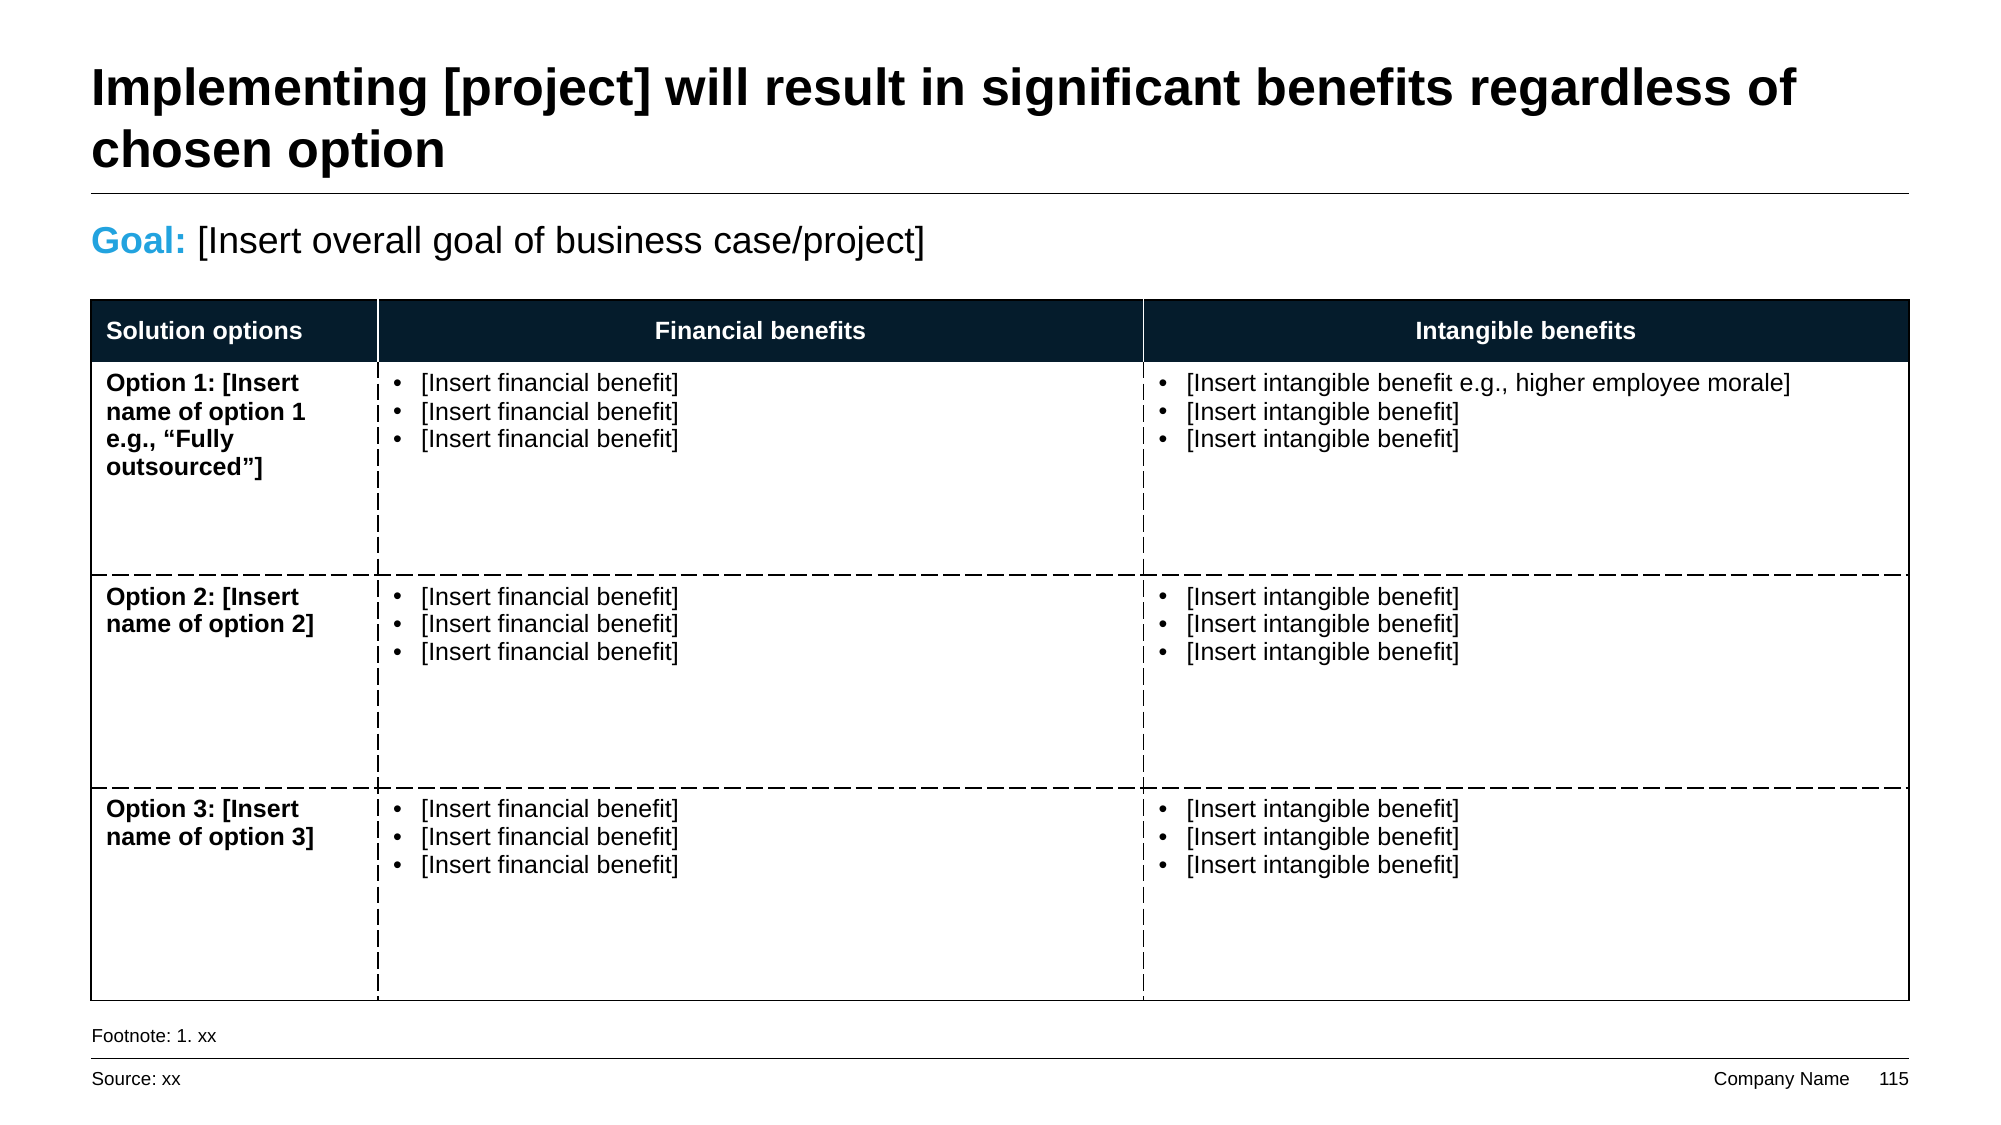

# Implementing [project] will result in significant benefits regardless of chosen option
Goal: [Insert overall goal of business case/project]
| Solution options | Financial benefits | Intangible benefits |
| --- | --- | --- |
| Option 1: [Insert name of option 1 e.g., “Fully outsourced”] | [Insert financial benefit] [Insert financial benefit] [Insert financial benefit] | [Insert intangible benefit e.g., higher employee morale] [Insert intangible benefit] [Insert intangible benefit] |
| Option 2: [Insert name of option 2] | [Insert financial benefit] [Insert financial benefit] [Insert financial benefit] | [Insert intangible benefit] [Insert intangible benefit] [Insert intangible benefit] |
| Option 3: [Insert name of option 3] | [Insert financial benefit] [Insert financial benefit] [Insert financial benefit] | [Insert intangible benefit] [Insert intangible benefit] [Insert intangible benefit] |
Footnote: 1. xx
Source: xx